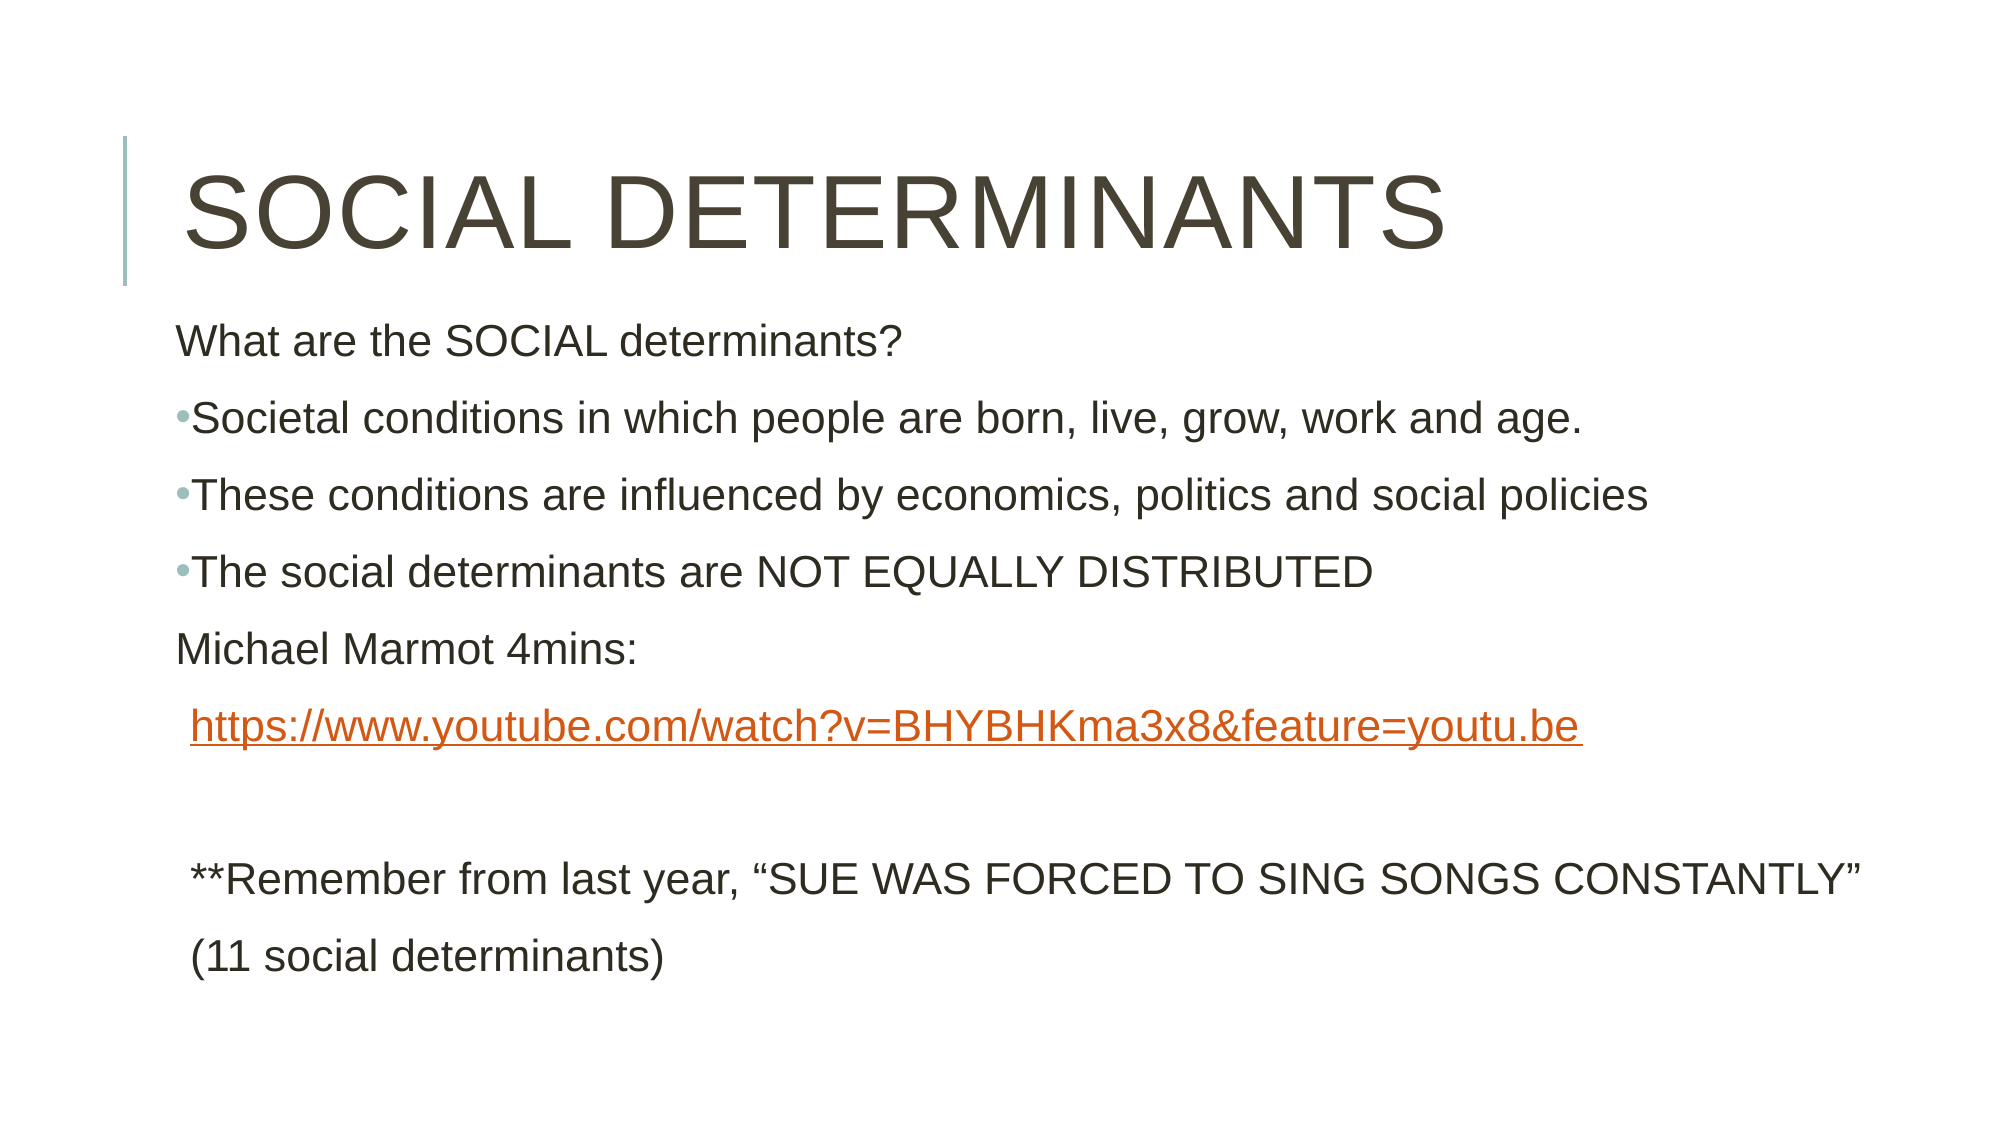

# SOCIAL DETERMINANTS
What are the SOCIAL determinants?
Societal conditions in which people are born, live, grow, work and age.
These conditions are influenced by economics, politics and social policies
The social determinants are NOT EQUALLY DISTRIBUTED
Michael Marmot 4mins:
https://www.youtube.com/watch?v=BHYBHKma3x8&feature=youtu.be

**Remember from last year, “SUE WAS FORCED TO SING SONGS CONSTANTLY”
(11 social determinants)